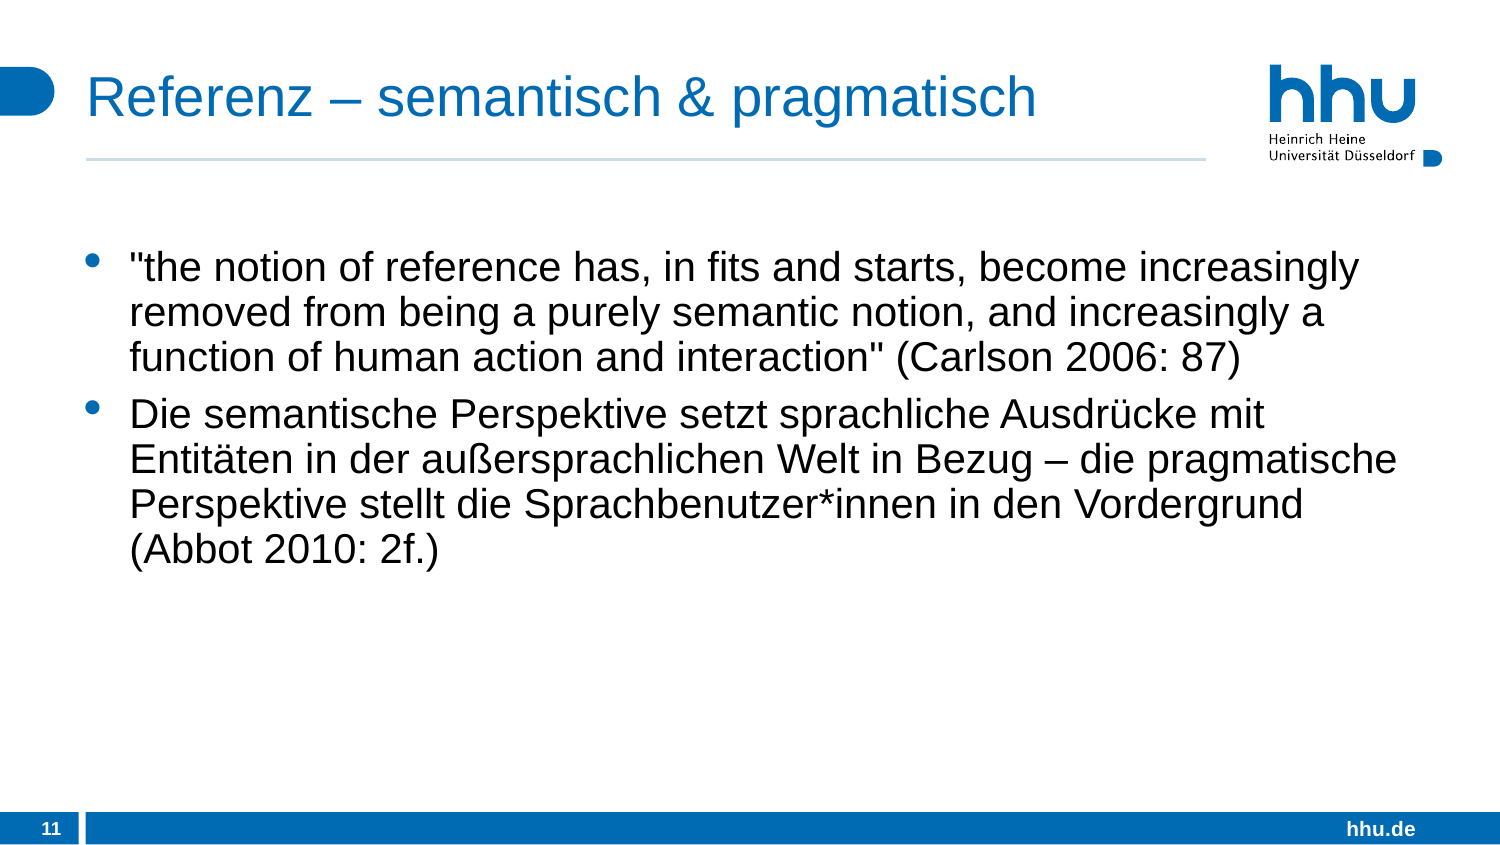

# Referenz – semantisch & pragmatisch
"the notion of reference has, in fits and starts, become increasingly removed from being a purely semantic notion, and increasingly a function of human action and interaction" (Carlson 2006: 87)
Die semantische Perspektive setzt sprachliche Ausdrücke mit Entitäten in der außersprachlichen Welt in Bezug – die pragmatische Perspektive stellt die Sprachbenutzer*innen in den Vordergrund (Abbot 2010: 2f.)

11